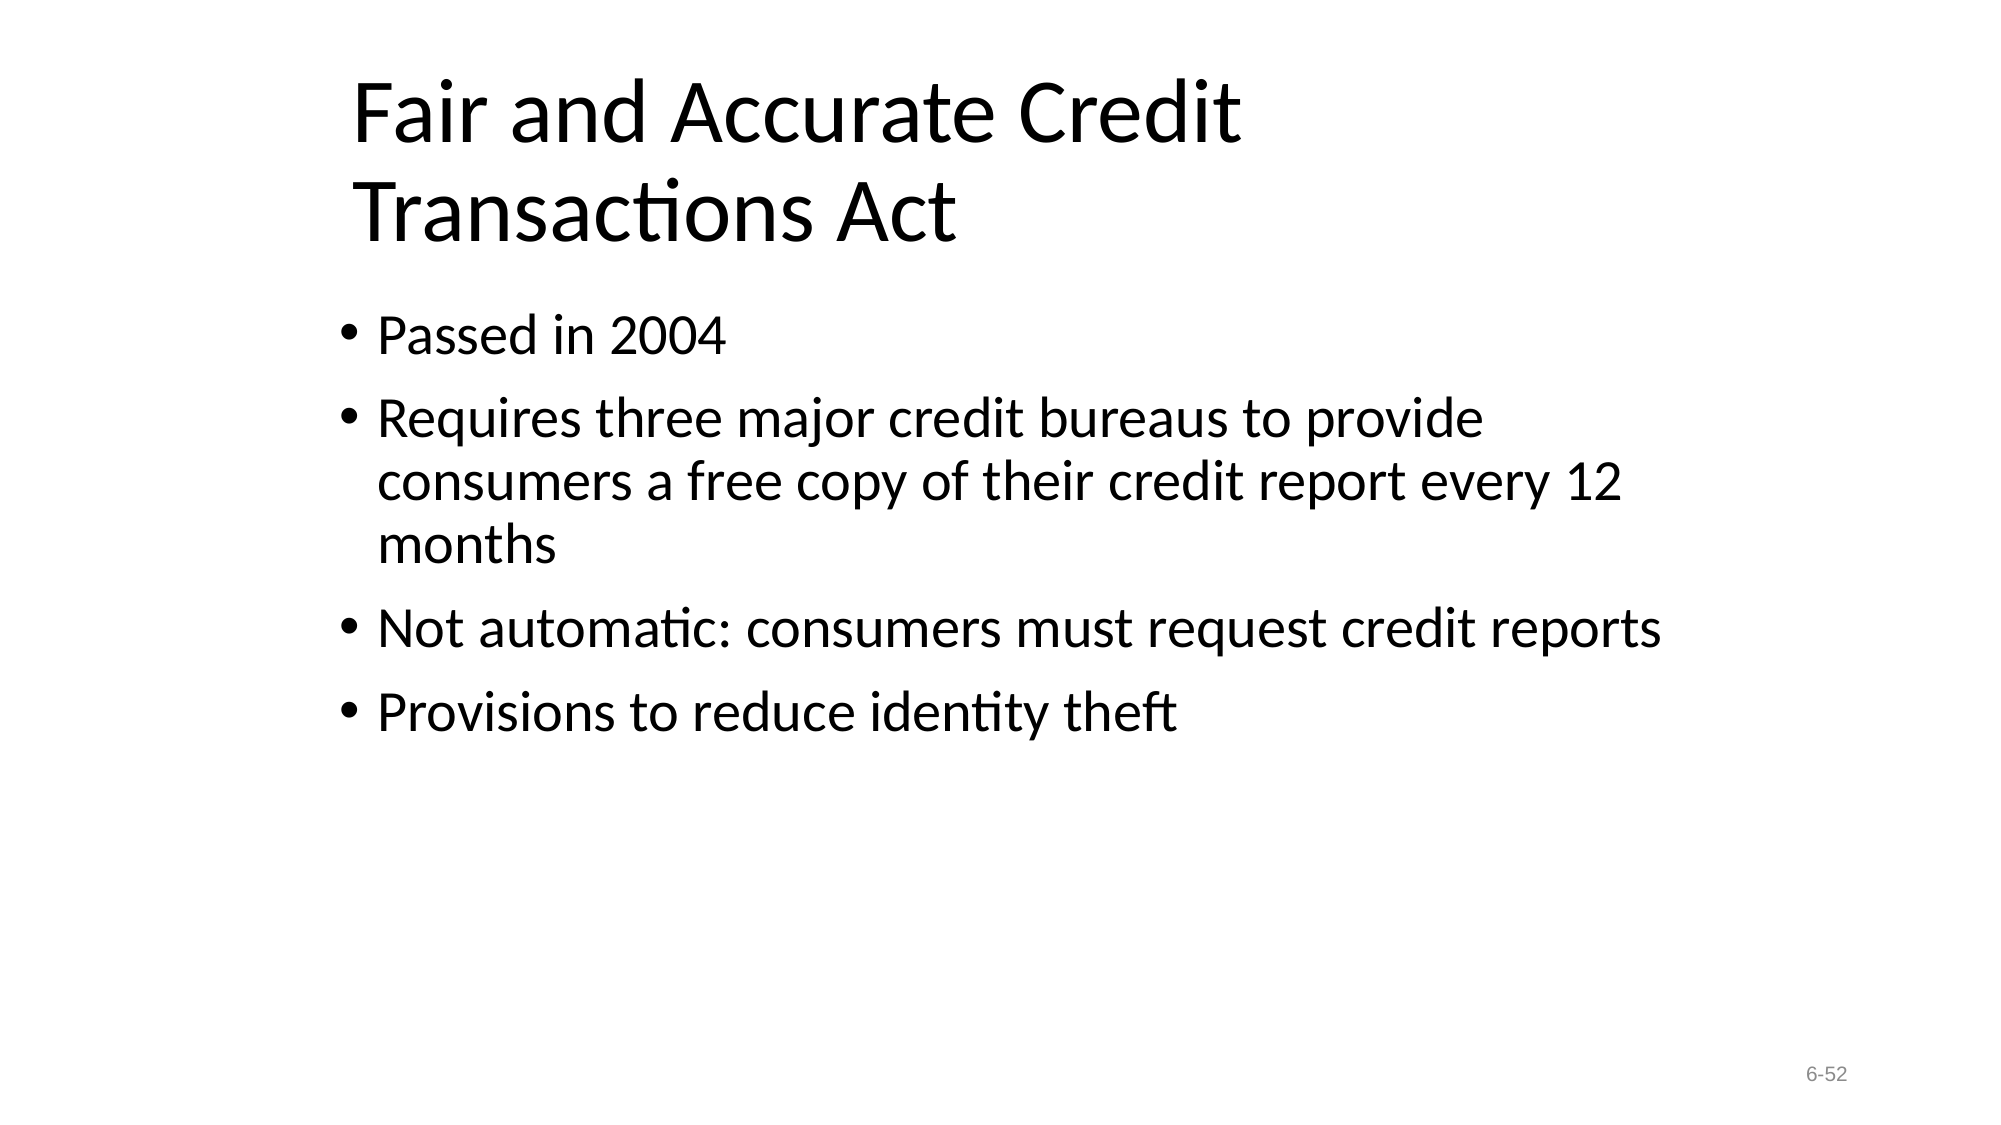

# Fair and Accurate Credit Transactions Act
Passed in 2004
Requires three major credit bureaus to provide consumers a free copy of their credit report every 12 months
Not automatic: consumers must request credit reports
Provisions to reduce identity theft
6-52